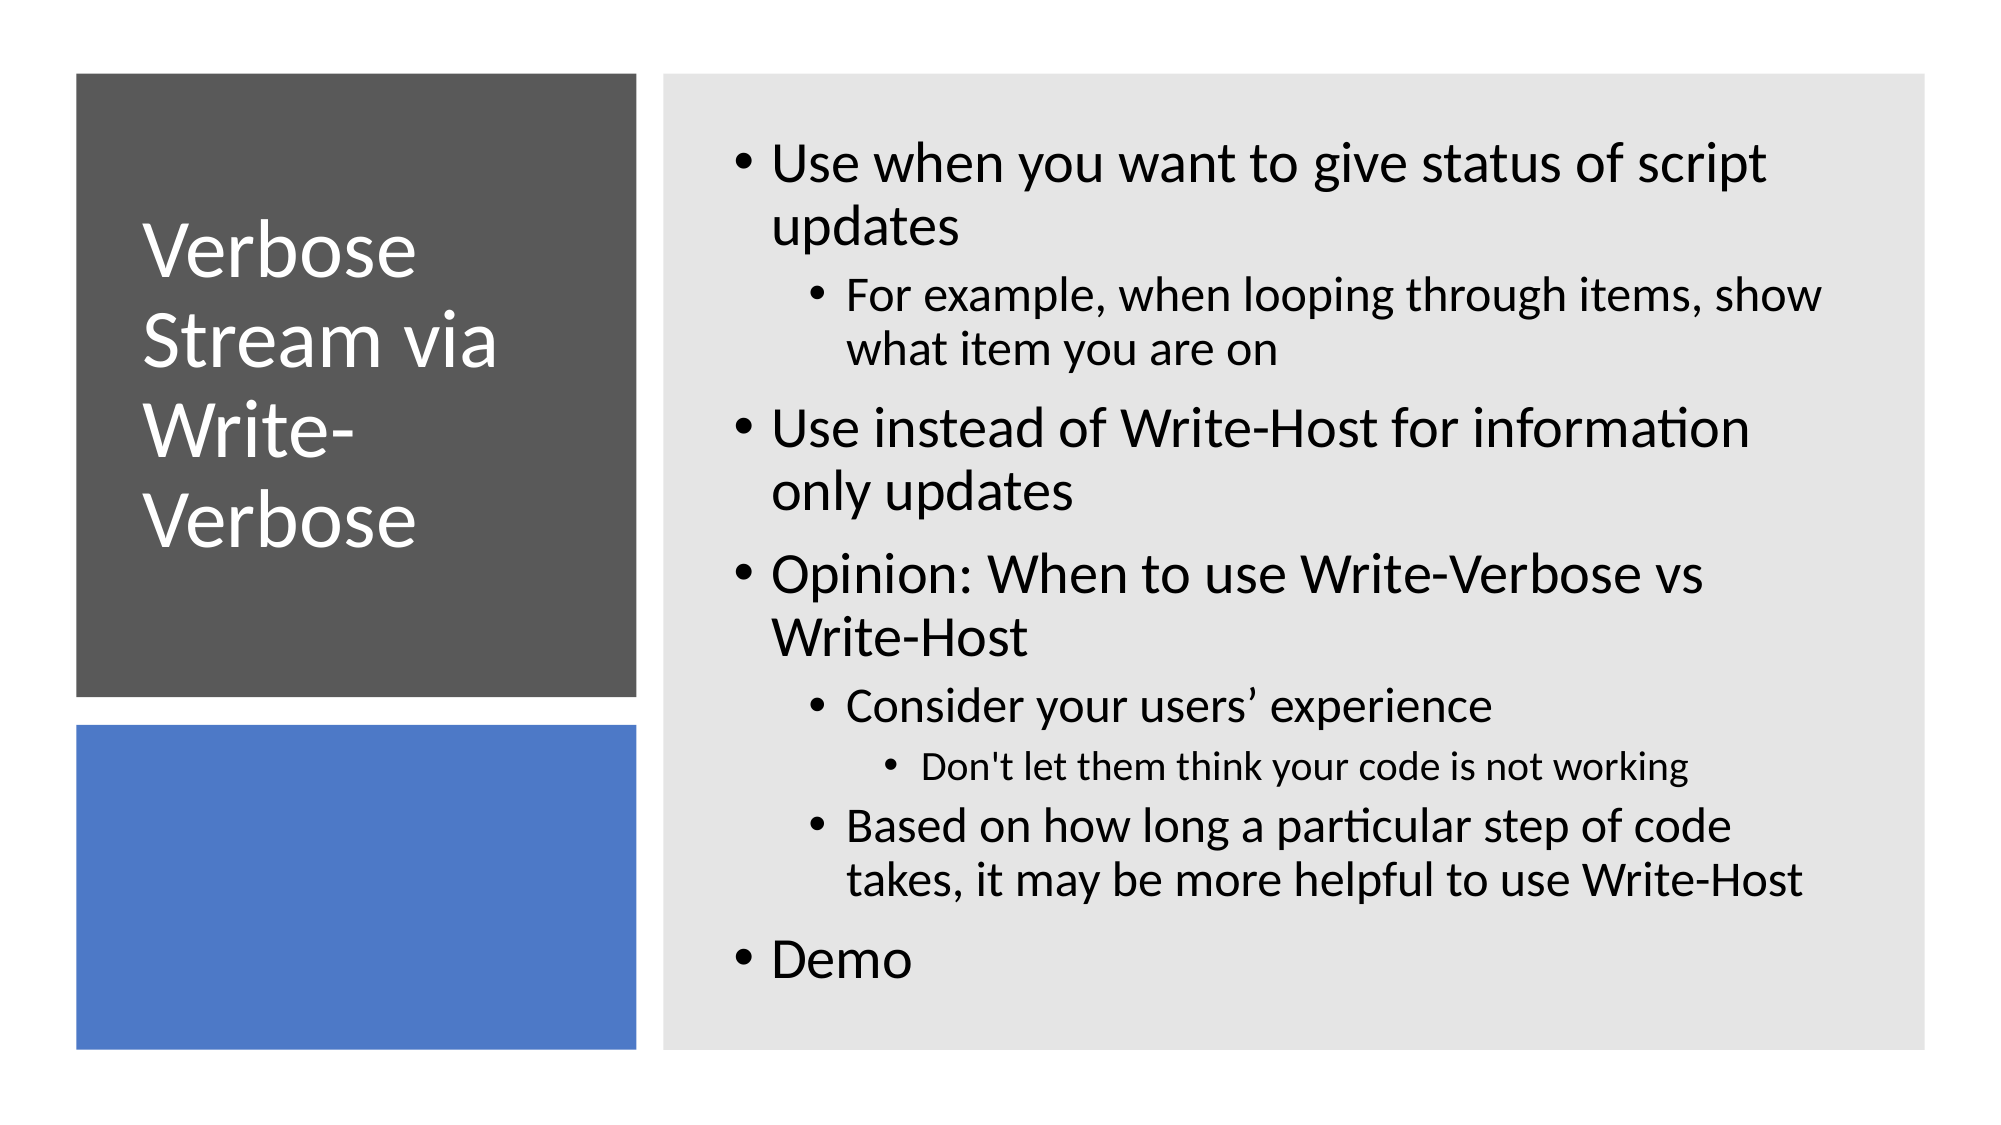

Use when you want to give status of script updates
For example, when looping through items, show what item you are on
Use instead of Write-Host for information only updates
Opinion: When to use Write-Verbose vs Write-Host
Consider your users’ experience
Don't let them think your code is not working
Based on how long a particular step of code takes, it may be more helpful to use Write-Host
Demo
# Verbose Stream via Write-Verbose